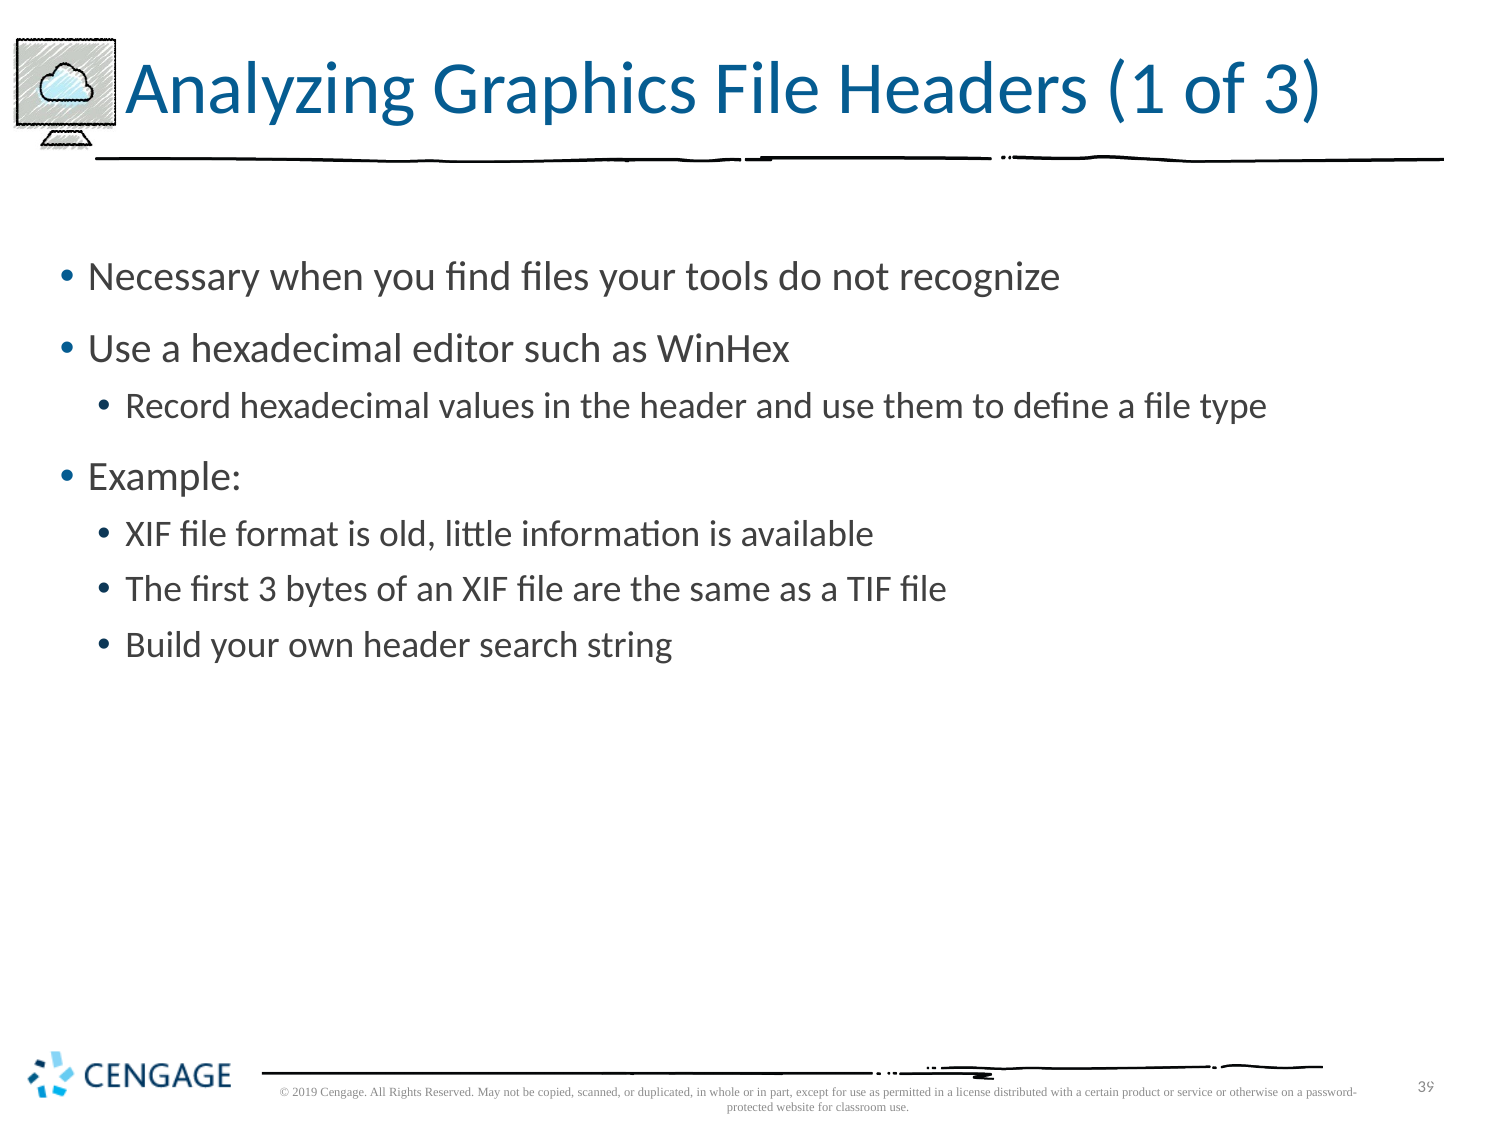

# Analyzing Graphics File Headers (1 of 3)
Necessary when you find files your tools do not recognize
Use a hexadecimal editor such as WinHex
Record hexadecimal values in the header and use them to define a file type
Example:
XIF file format is old, little information is available
The first 3 bytes of an XIF file are the same as a TIF file
Build your own header search string
39
© 2019 Cengage. All Rights Reserved. May not be copied, scanned, or duplicated, in whole or in part, except for use as permitted in a license distributed with a certain product or service or otherwise on a password-protected website for classroom use.